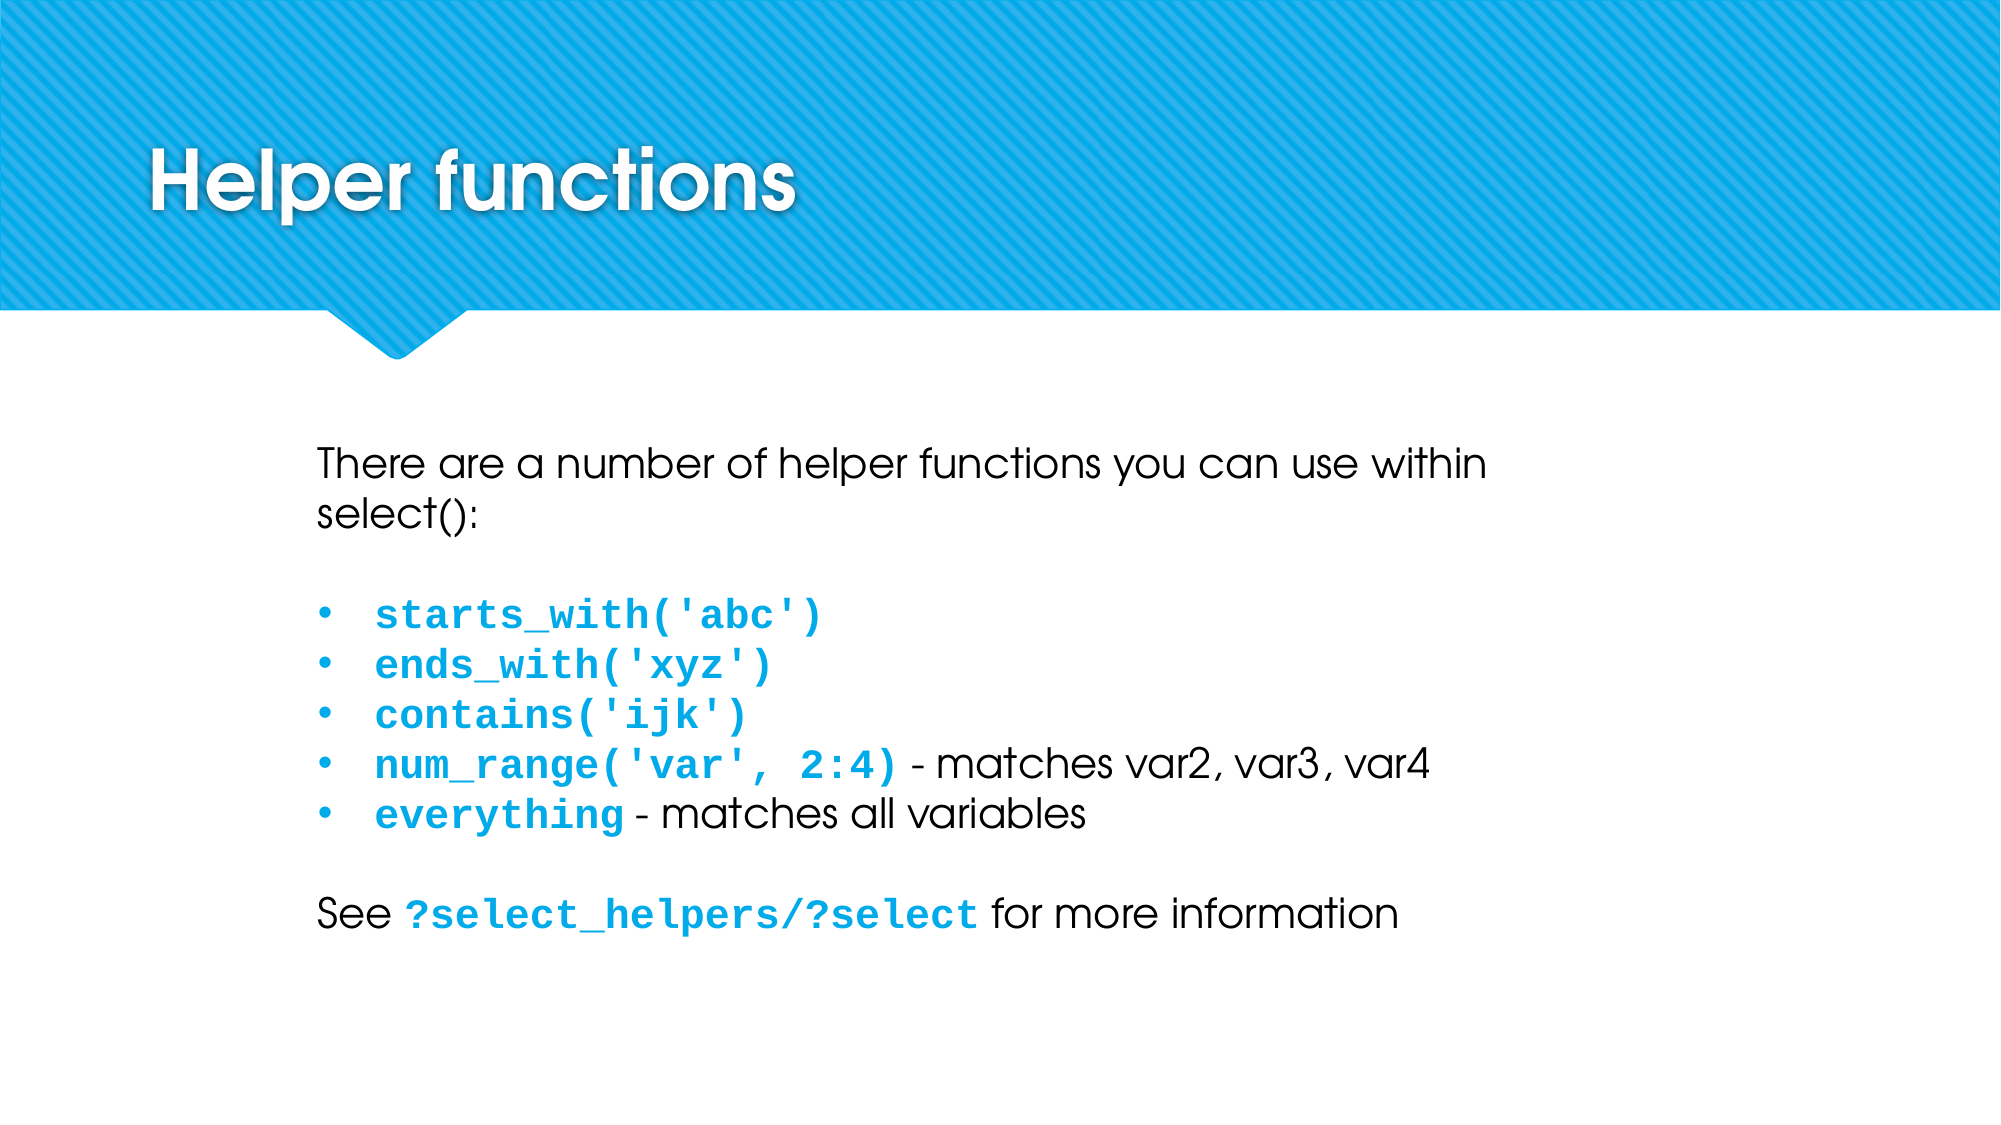

# Helper functions
There are a number of helper functions you can use within select():

starts_with('abc')
ends_with('xyz')
contains('ijk')
num_range('var', 2:4) - matches var2, var3, var4
everything - matches all variables

See ?select_helpers/?select for more information